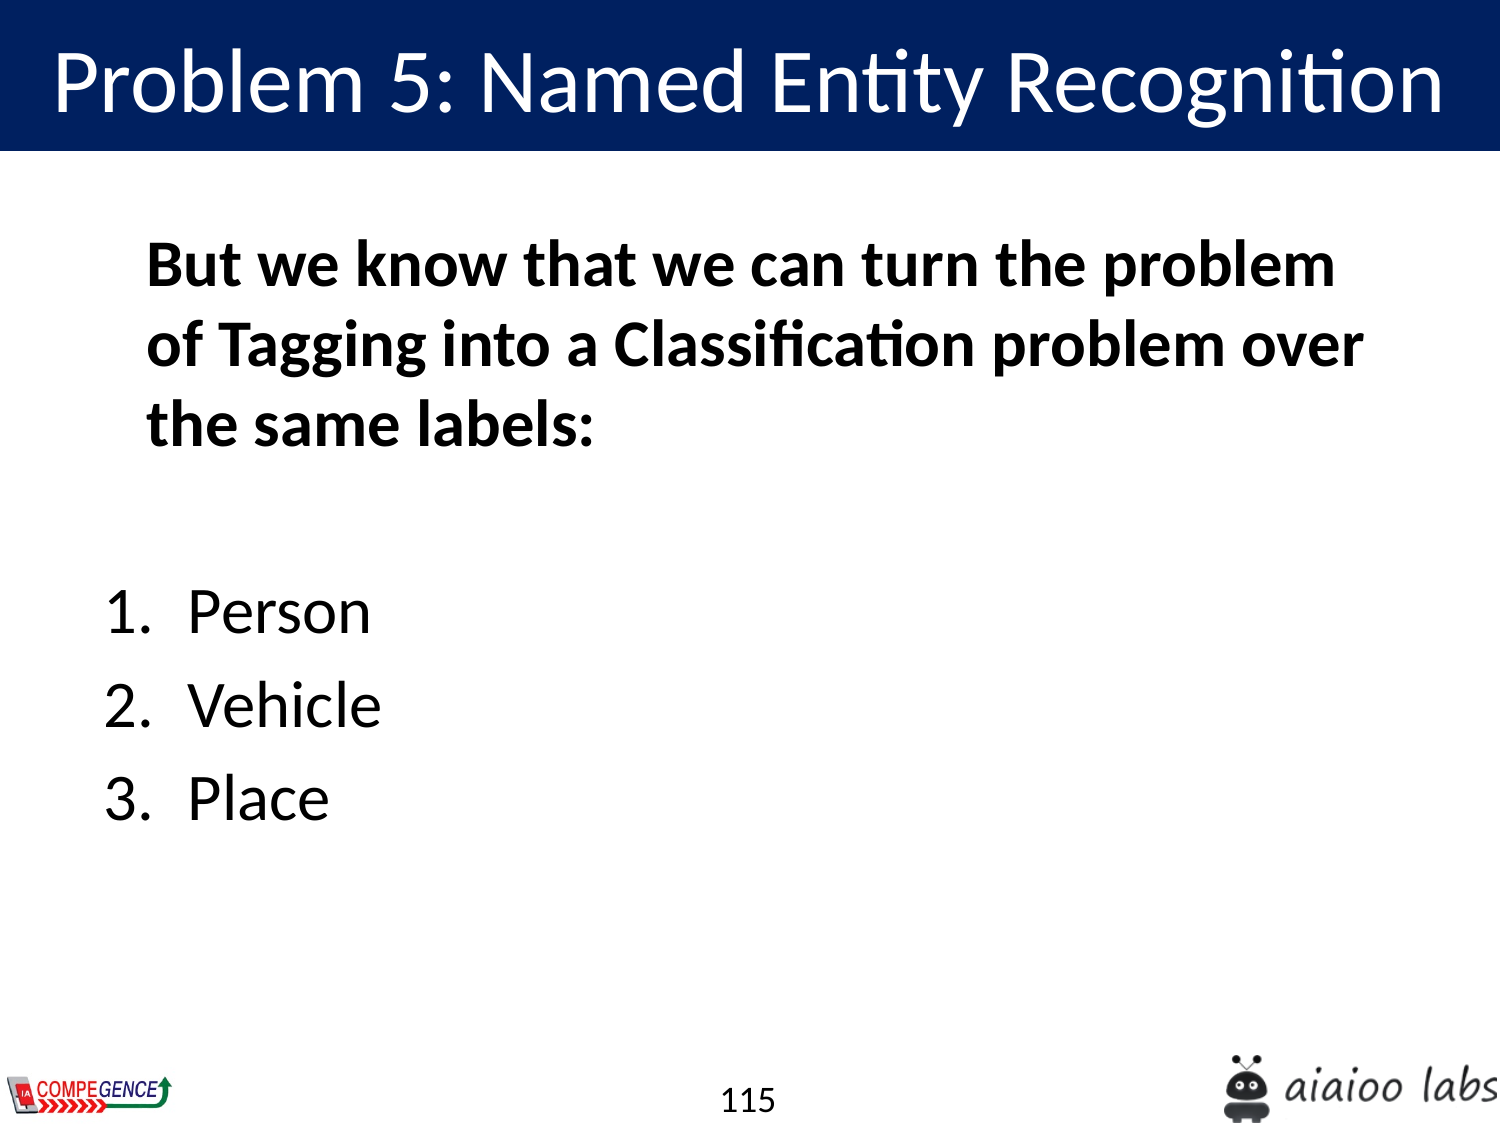

Problem 5: Named Entity Recognition
	But we know that we can turn the problem of Tagging into a Classification problem over the same labels:

Person
Vehicle
Place